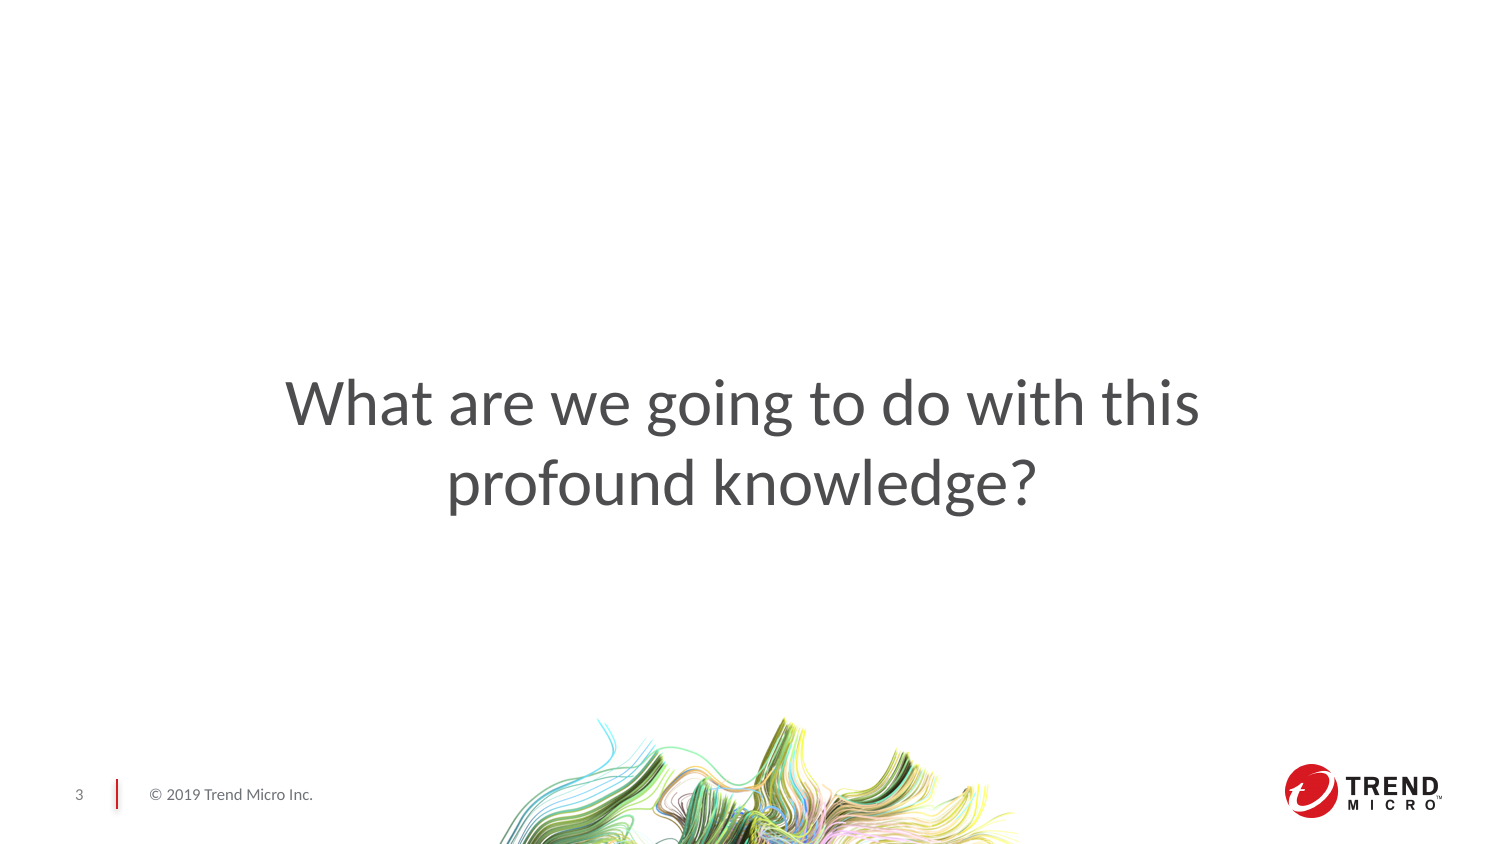

#

What are we going to do with this
profound knowledge?